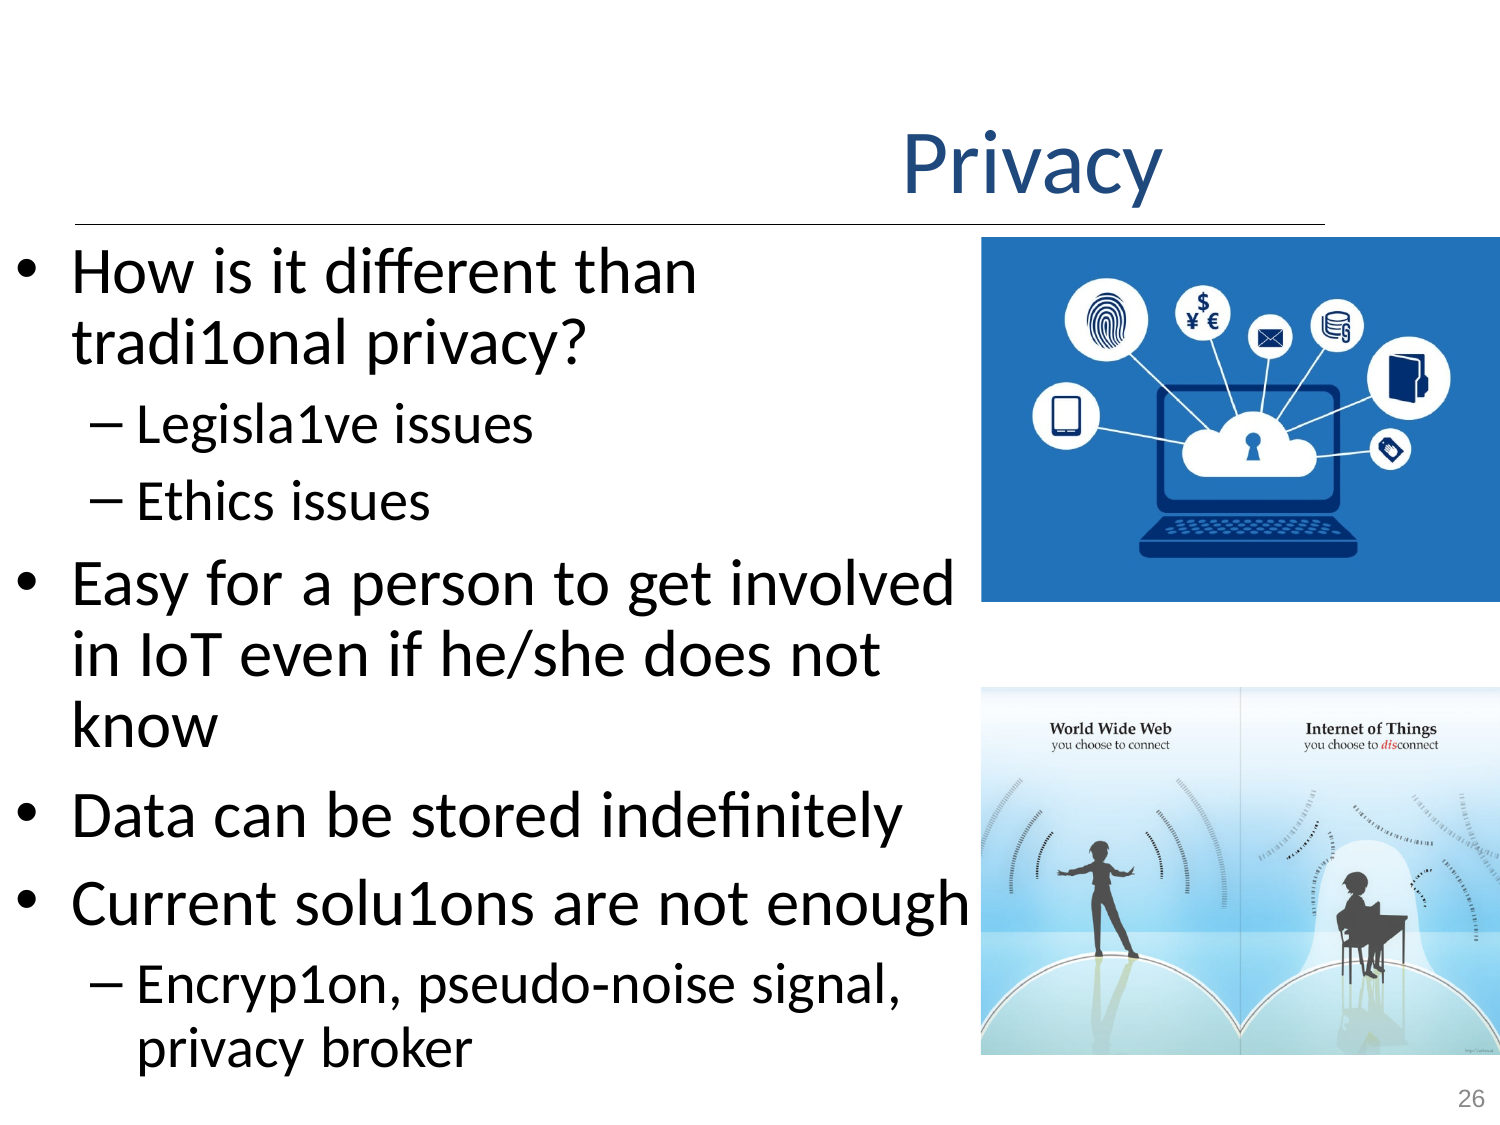

# Privacy

How is it diﬀerent than tradi1onal privacy?
Legisla1ve issues
Ethics issues
Easy for a person to get involved in IoT even if he/she does not know
Data can be stored indeﬁnitely
Current solu1ons are not enough
Encryp1on, pseudo‐noise signal, privacy broker

26